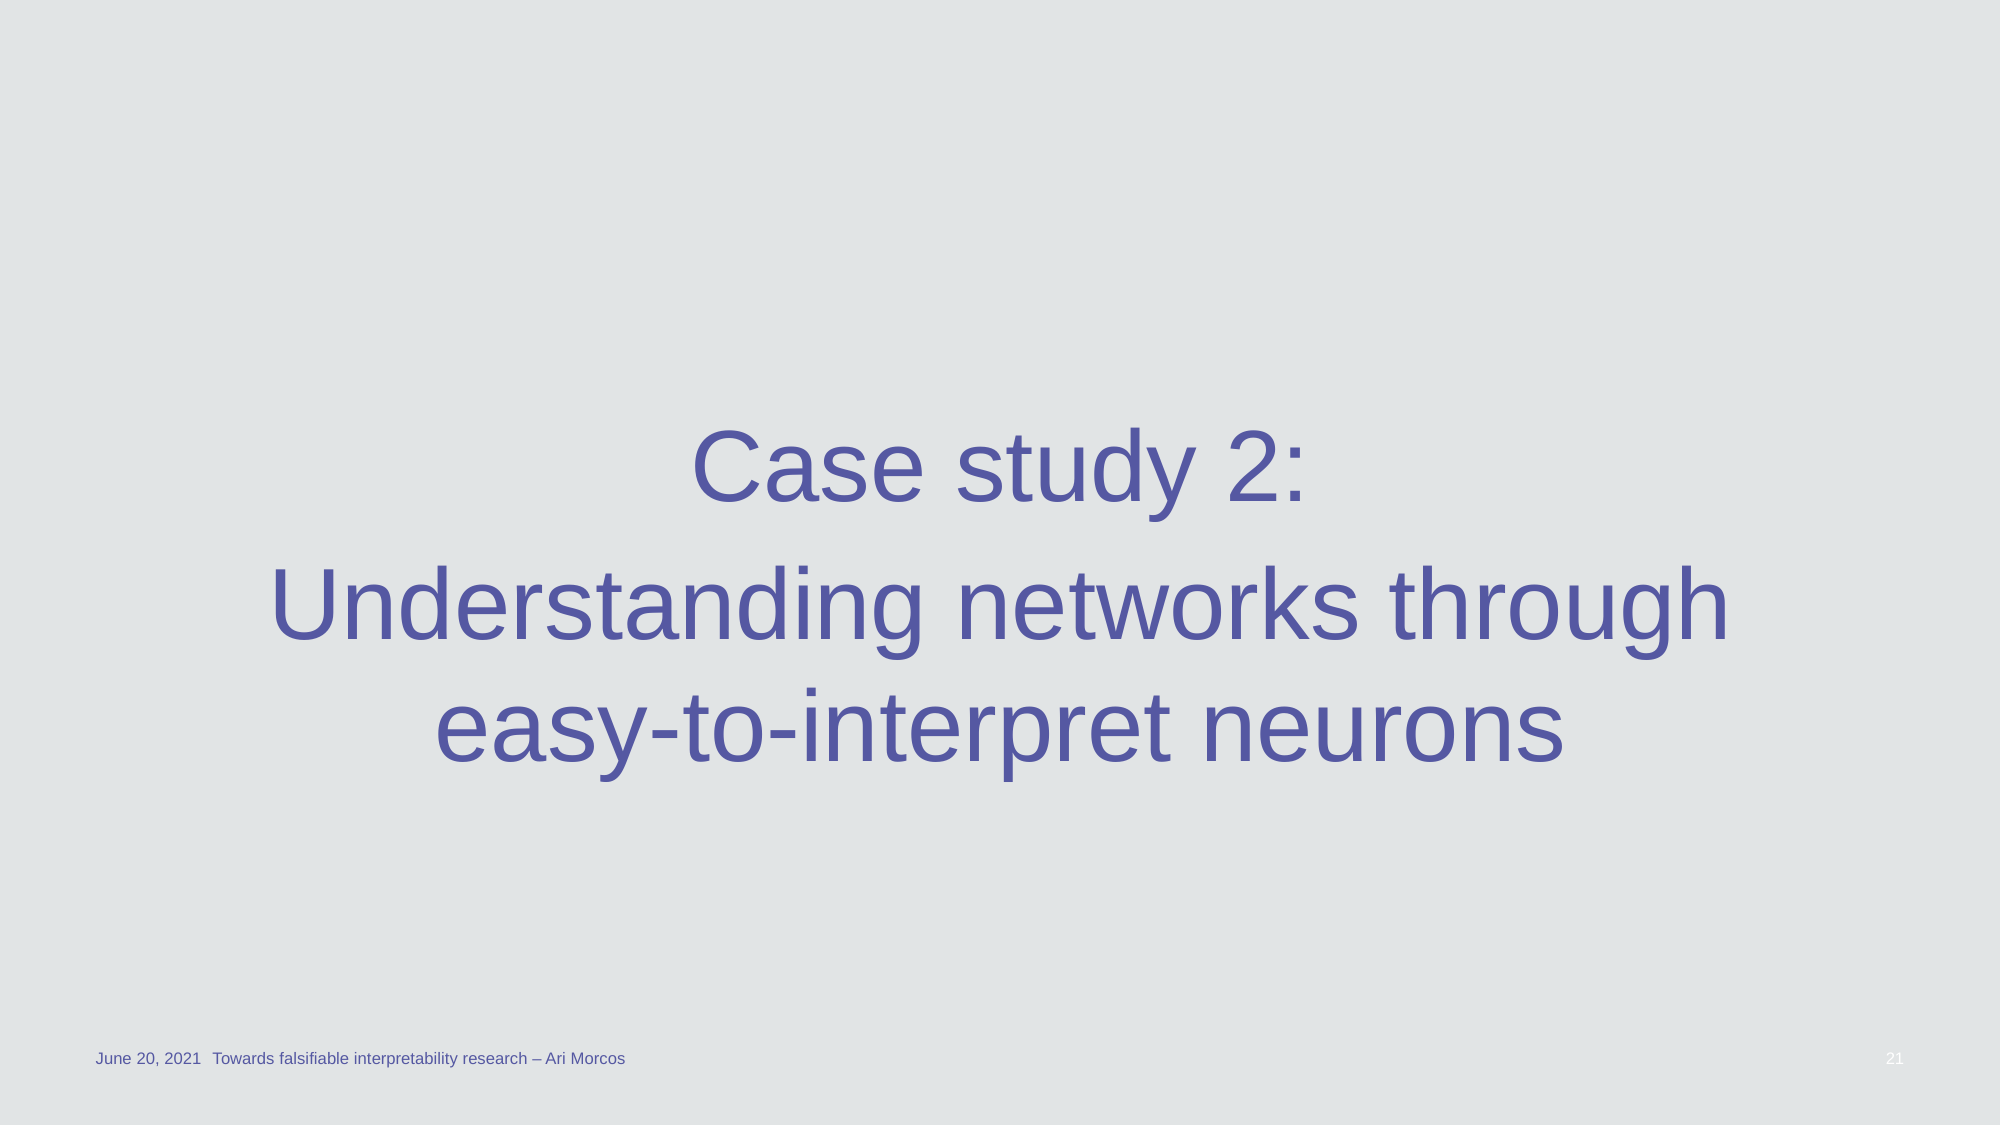

Case study 2:
Understanding networks through easy-to-interpret neurons
June 20, 2021
Towards falsifiable interpretability research – Ari Morcos
21